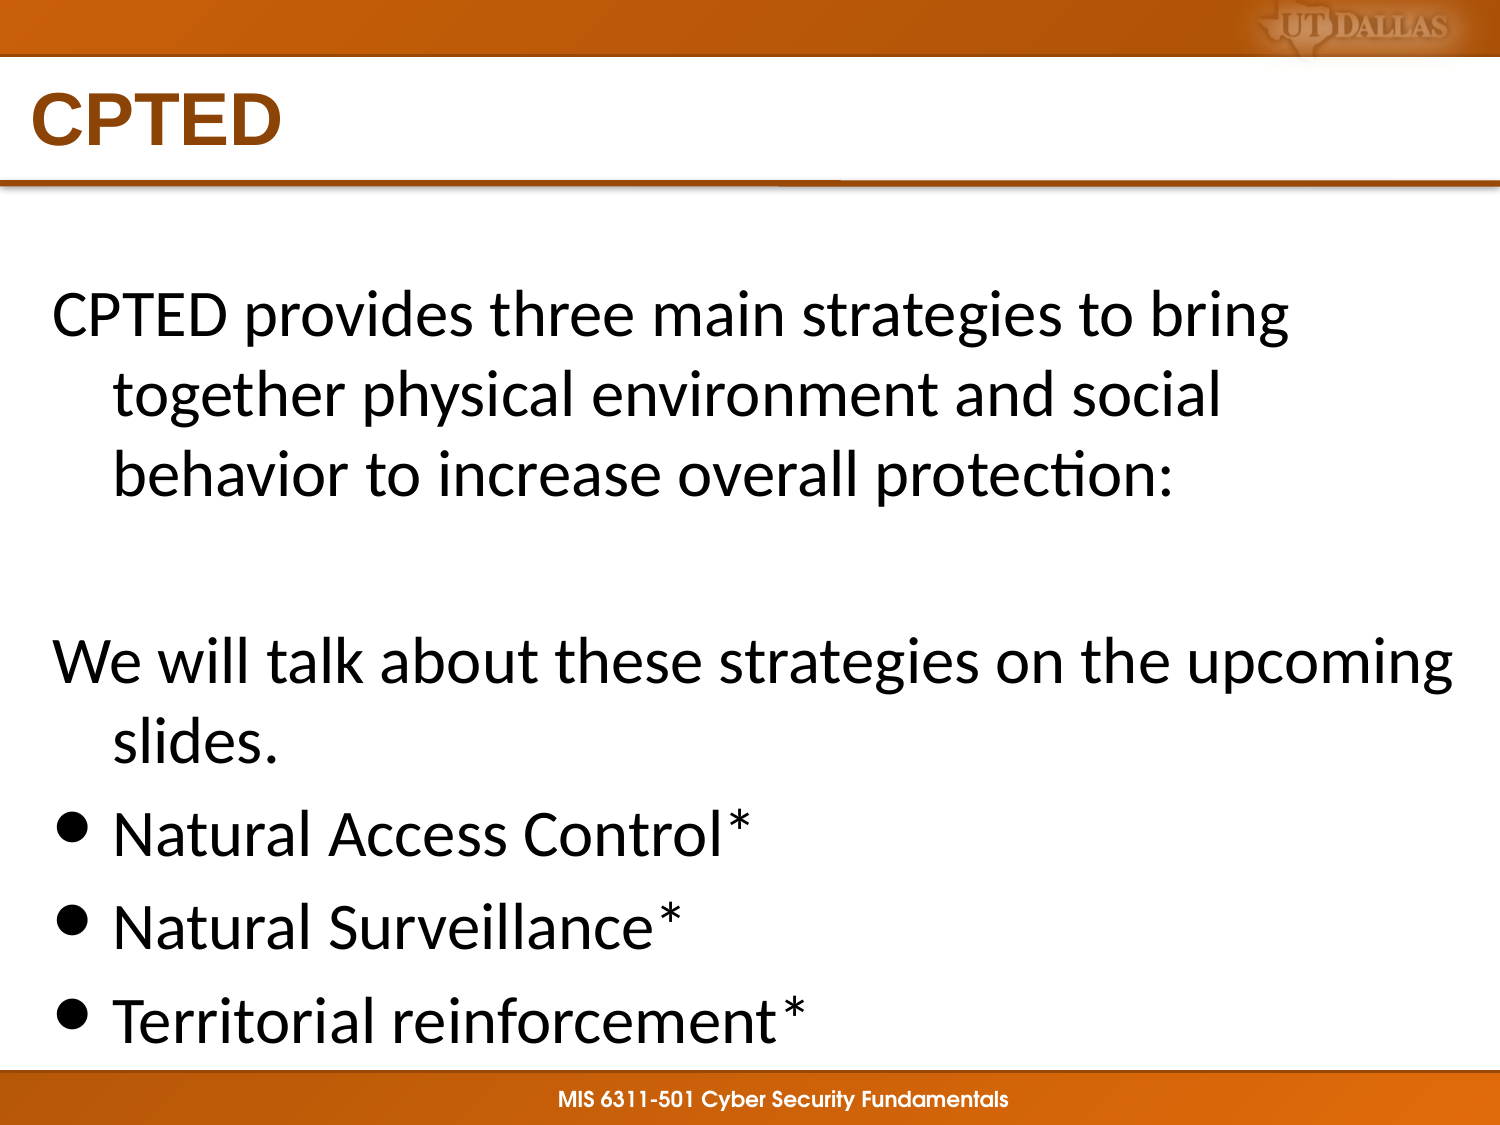

# CPTED
CPTED provides three main strategies to bring together physical environment and social behavior to increase overall protection:

We will talk about these strategies on the upcoming slides.
Natural Access Control*
Natural Surveillance*
Territorial reinforcement*